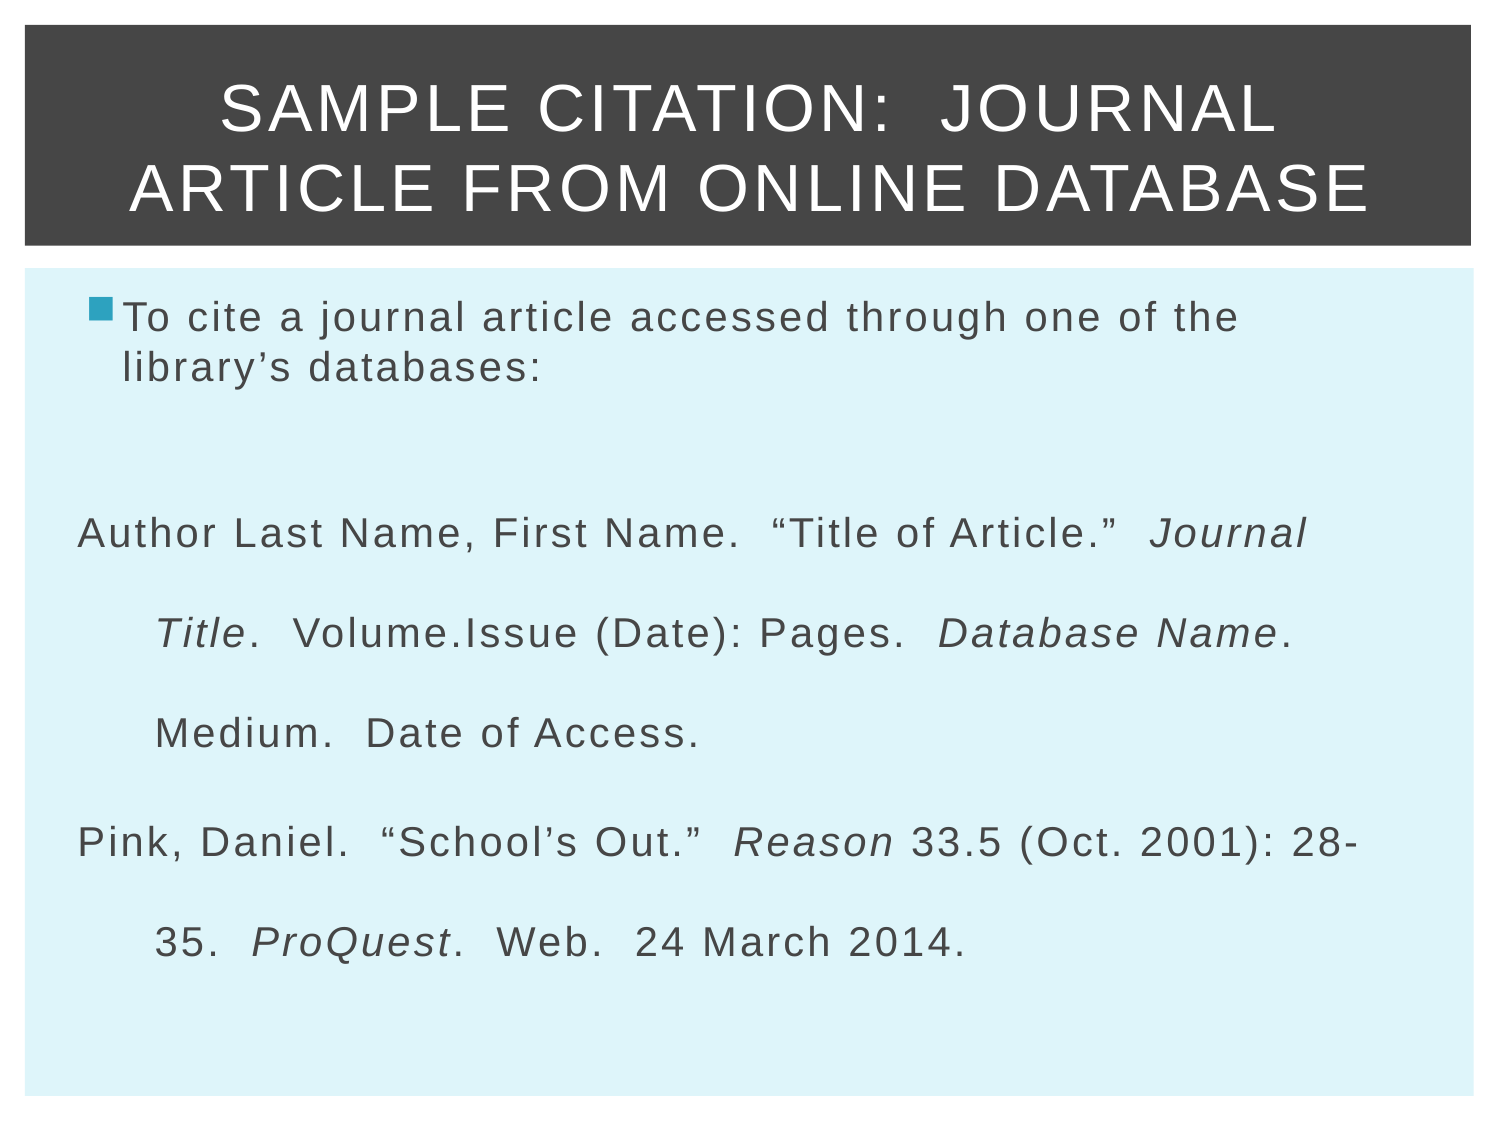

# Sample Citation:  Journal article from online Database
To cite a journal article accessed through one of the library’s databases:

Author Last Name, First Name.  “Title of Article.”  Journal Title.  Volume.Issue (Date): Pages.  Database Name.  Medium.  Date of Access.
Pink, Daniel.  “School’s Out.”  Reason 33.5 (Oct. 2001): 28-35.  ProQuest.  Web.  24 March 2014.